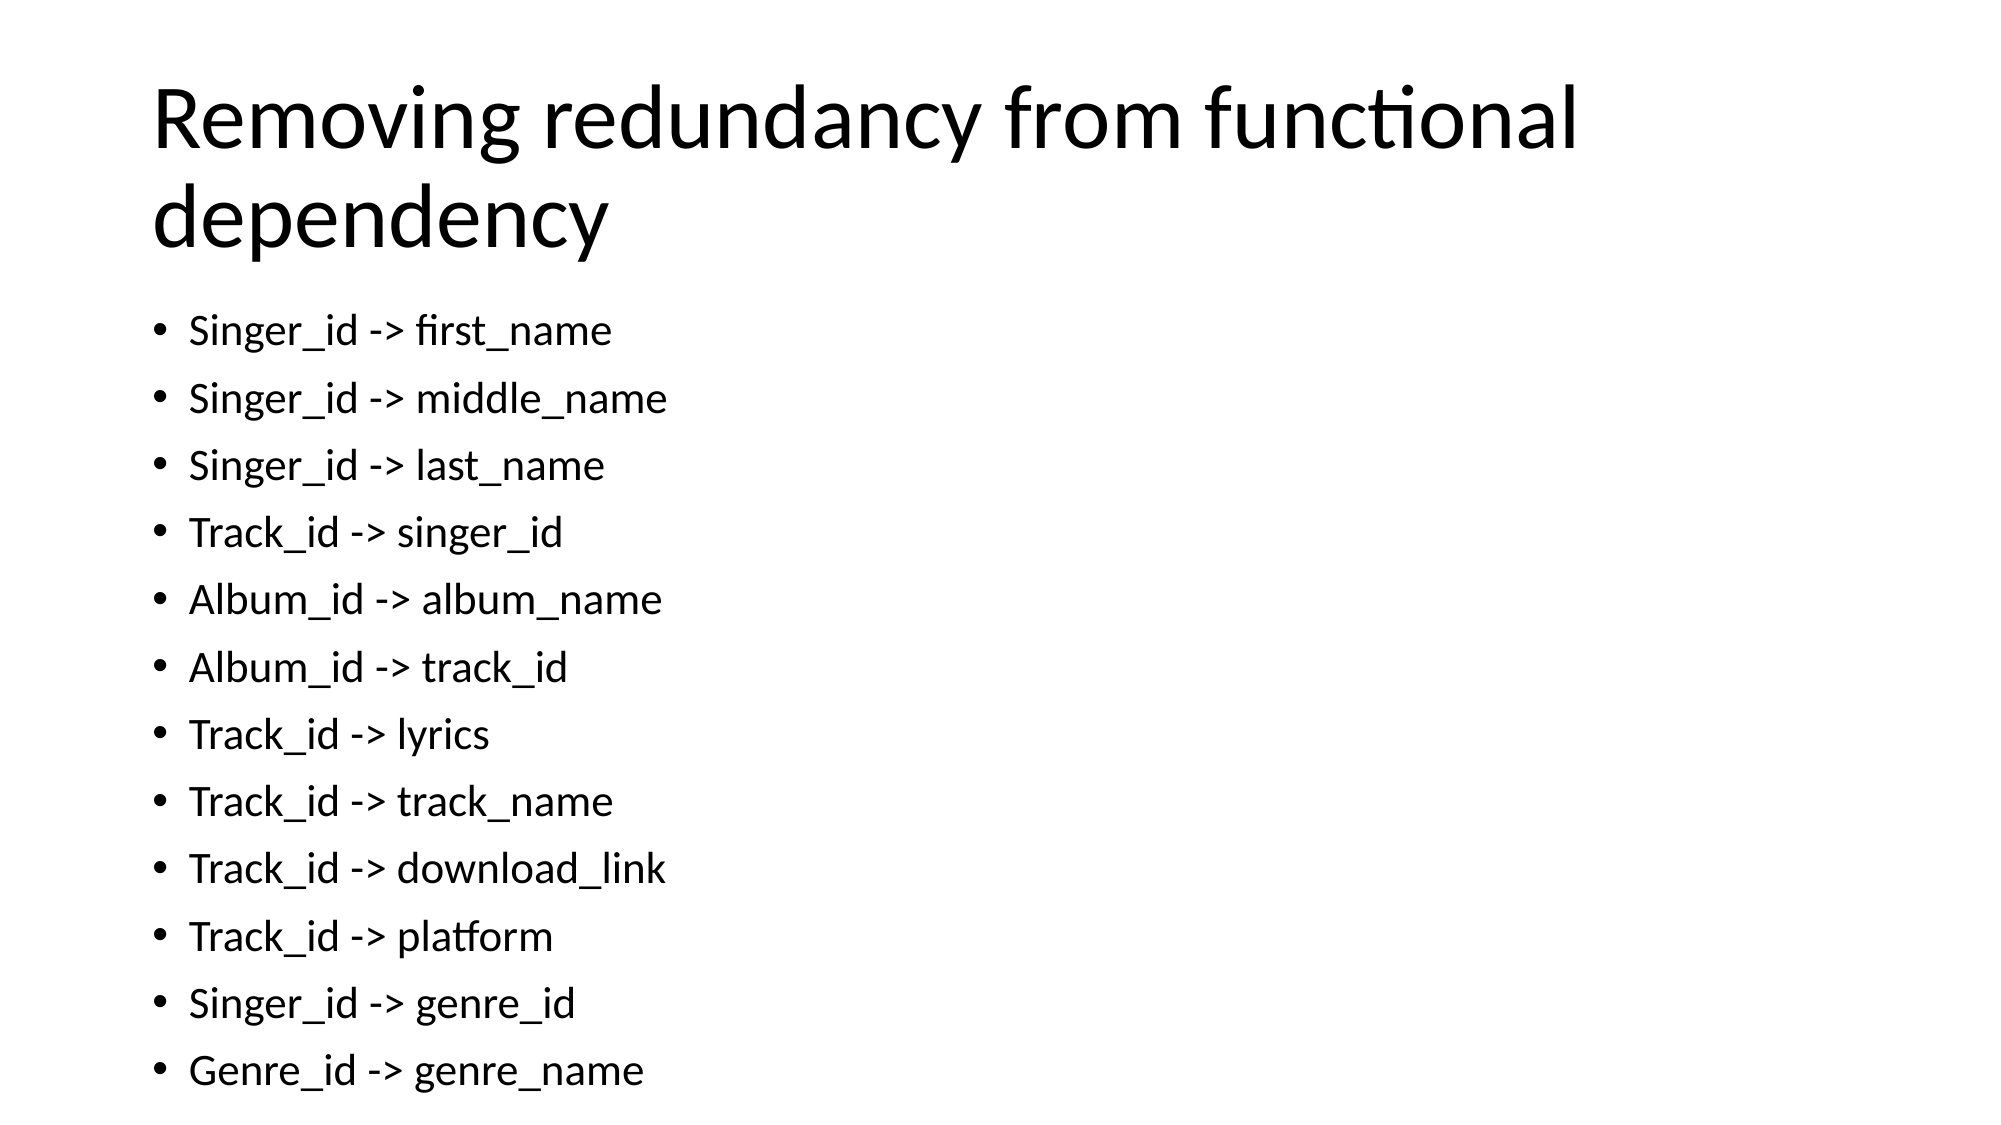

# Removing redundancy from functional dependency
Singer_id -> first_name
Singer_id -> middle_name
Singer_id -> last_name
Track_id -> singer_id
Album_id -> album_name
Album_id -> track_id
Track_id -> lyrics
Track_id -> track_name
Track_id -> download_link
Track_id -> platform
Singer_id -> genre_id
Genre_id -> genre_name